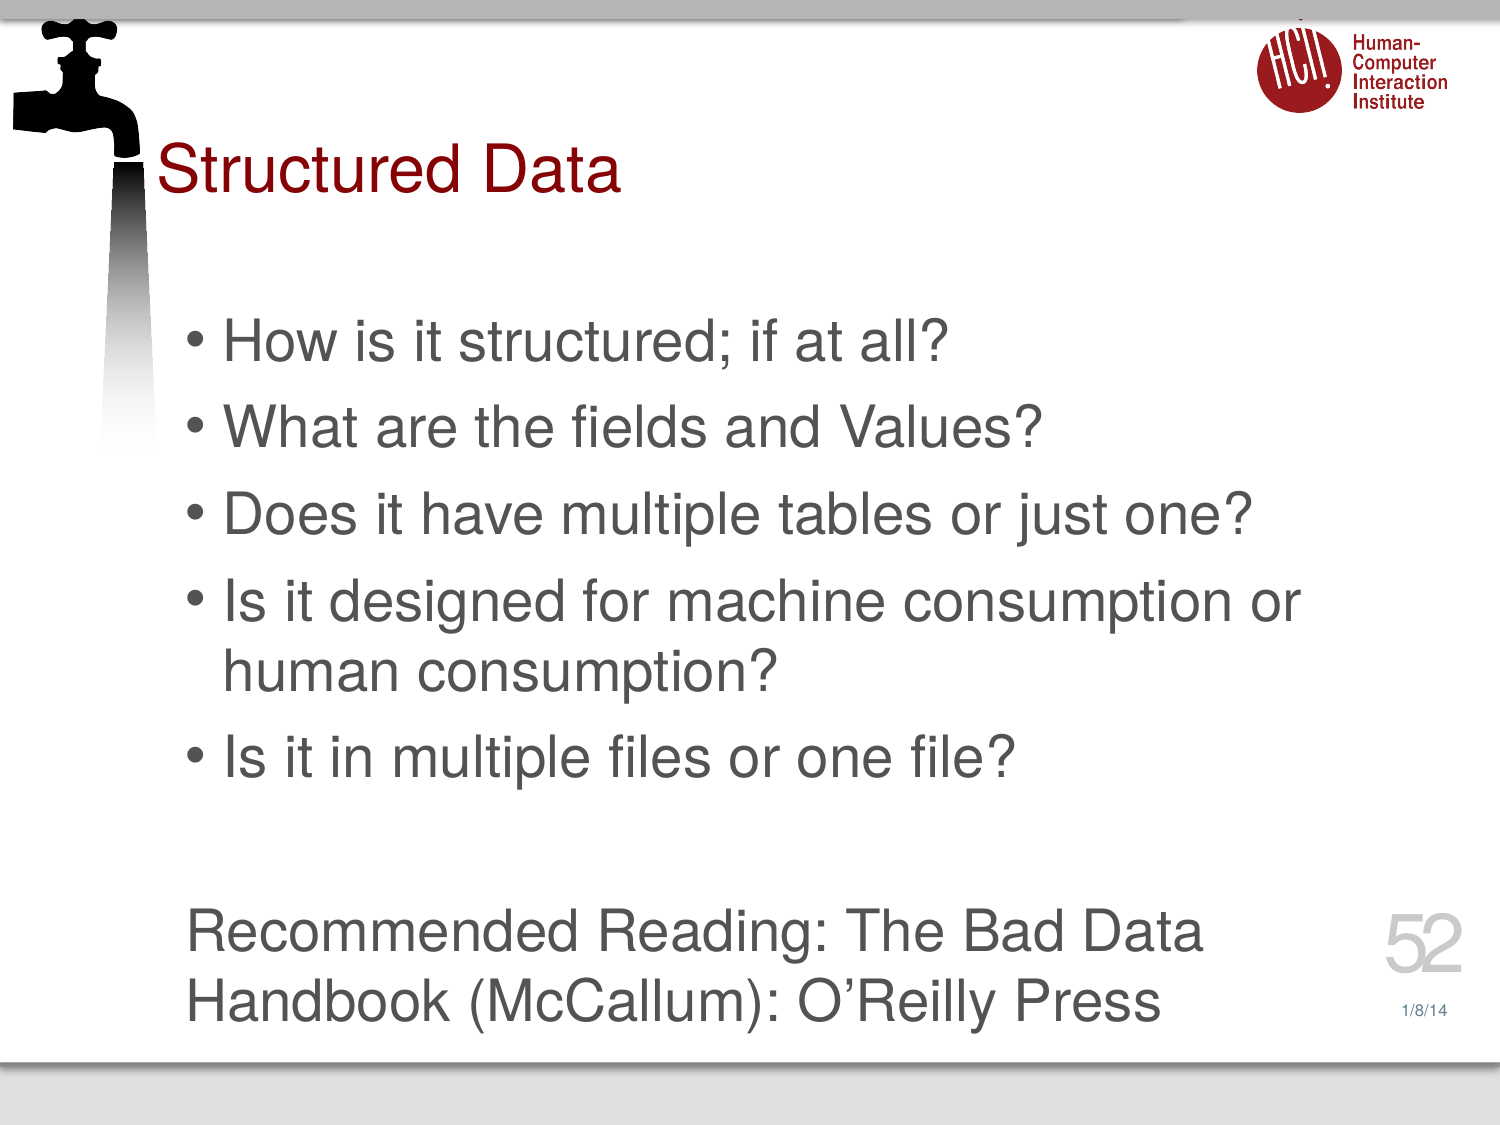

# Structured Data
How is it structured; if at all?
What are the fields and Values?
Does it have multiple tables or just one?
Is it designed for machine consumption or human consumption?
Is it in multiple files or one file?

Recommended Reading: The Bad Data Handbook (McCallum): O’Reilly Press

52
1/8/14